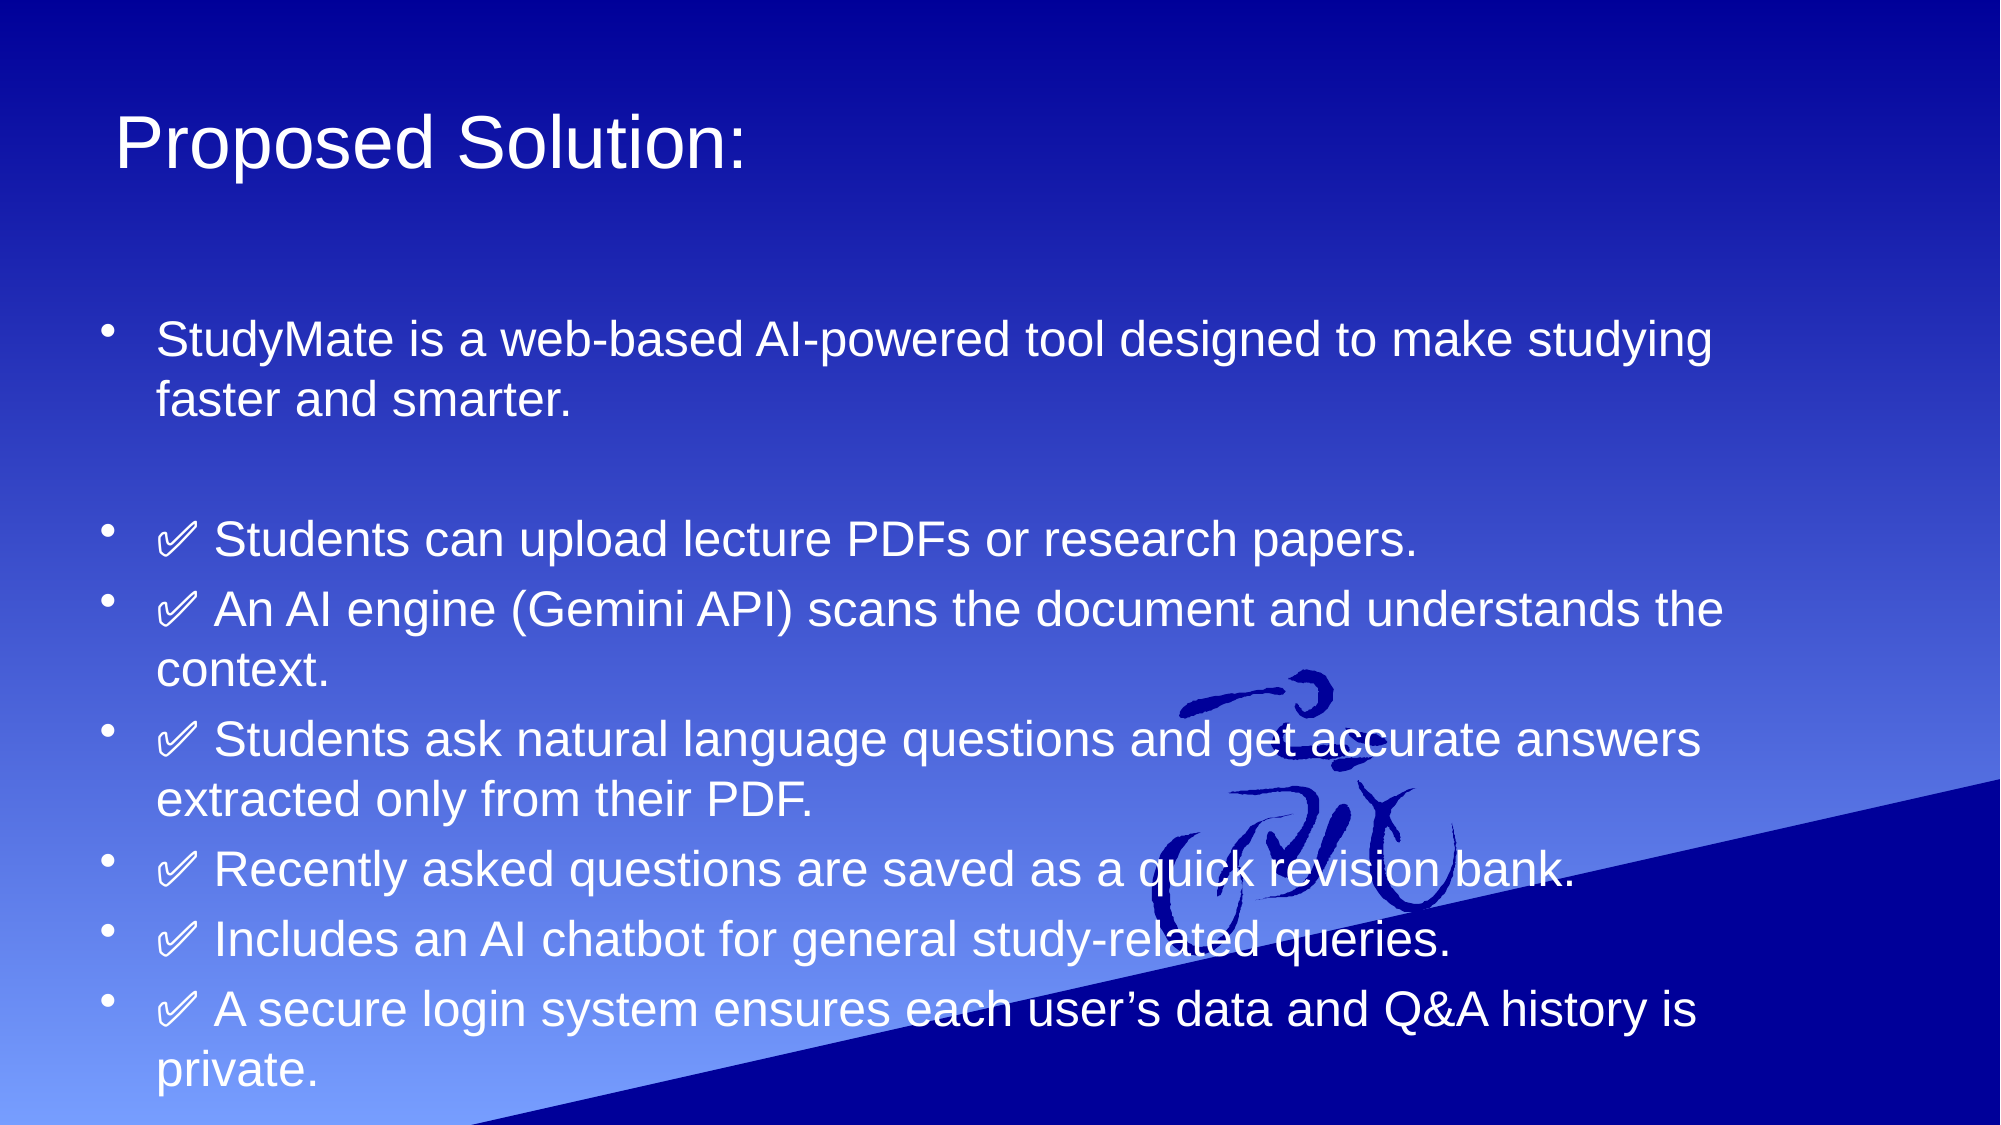

# Proposed Solution:
StudyMate is a web-based AI-powered tool designed to make studying faster and smarter.

✅ Students can upload lecture PDFs or research papers.
✅ An AI engine (Gemini API) scans the document and understands the context.
✅ Students ask natural language questions and get accurate answers extracted only from their PDF.
✅ Recently asked questions are saved as a quick revision bank.
✅ Includes an AI chatbot for general study-related queries.
✅ A secure login system ensures each user’s data and Q&A history is private.